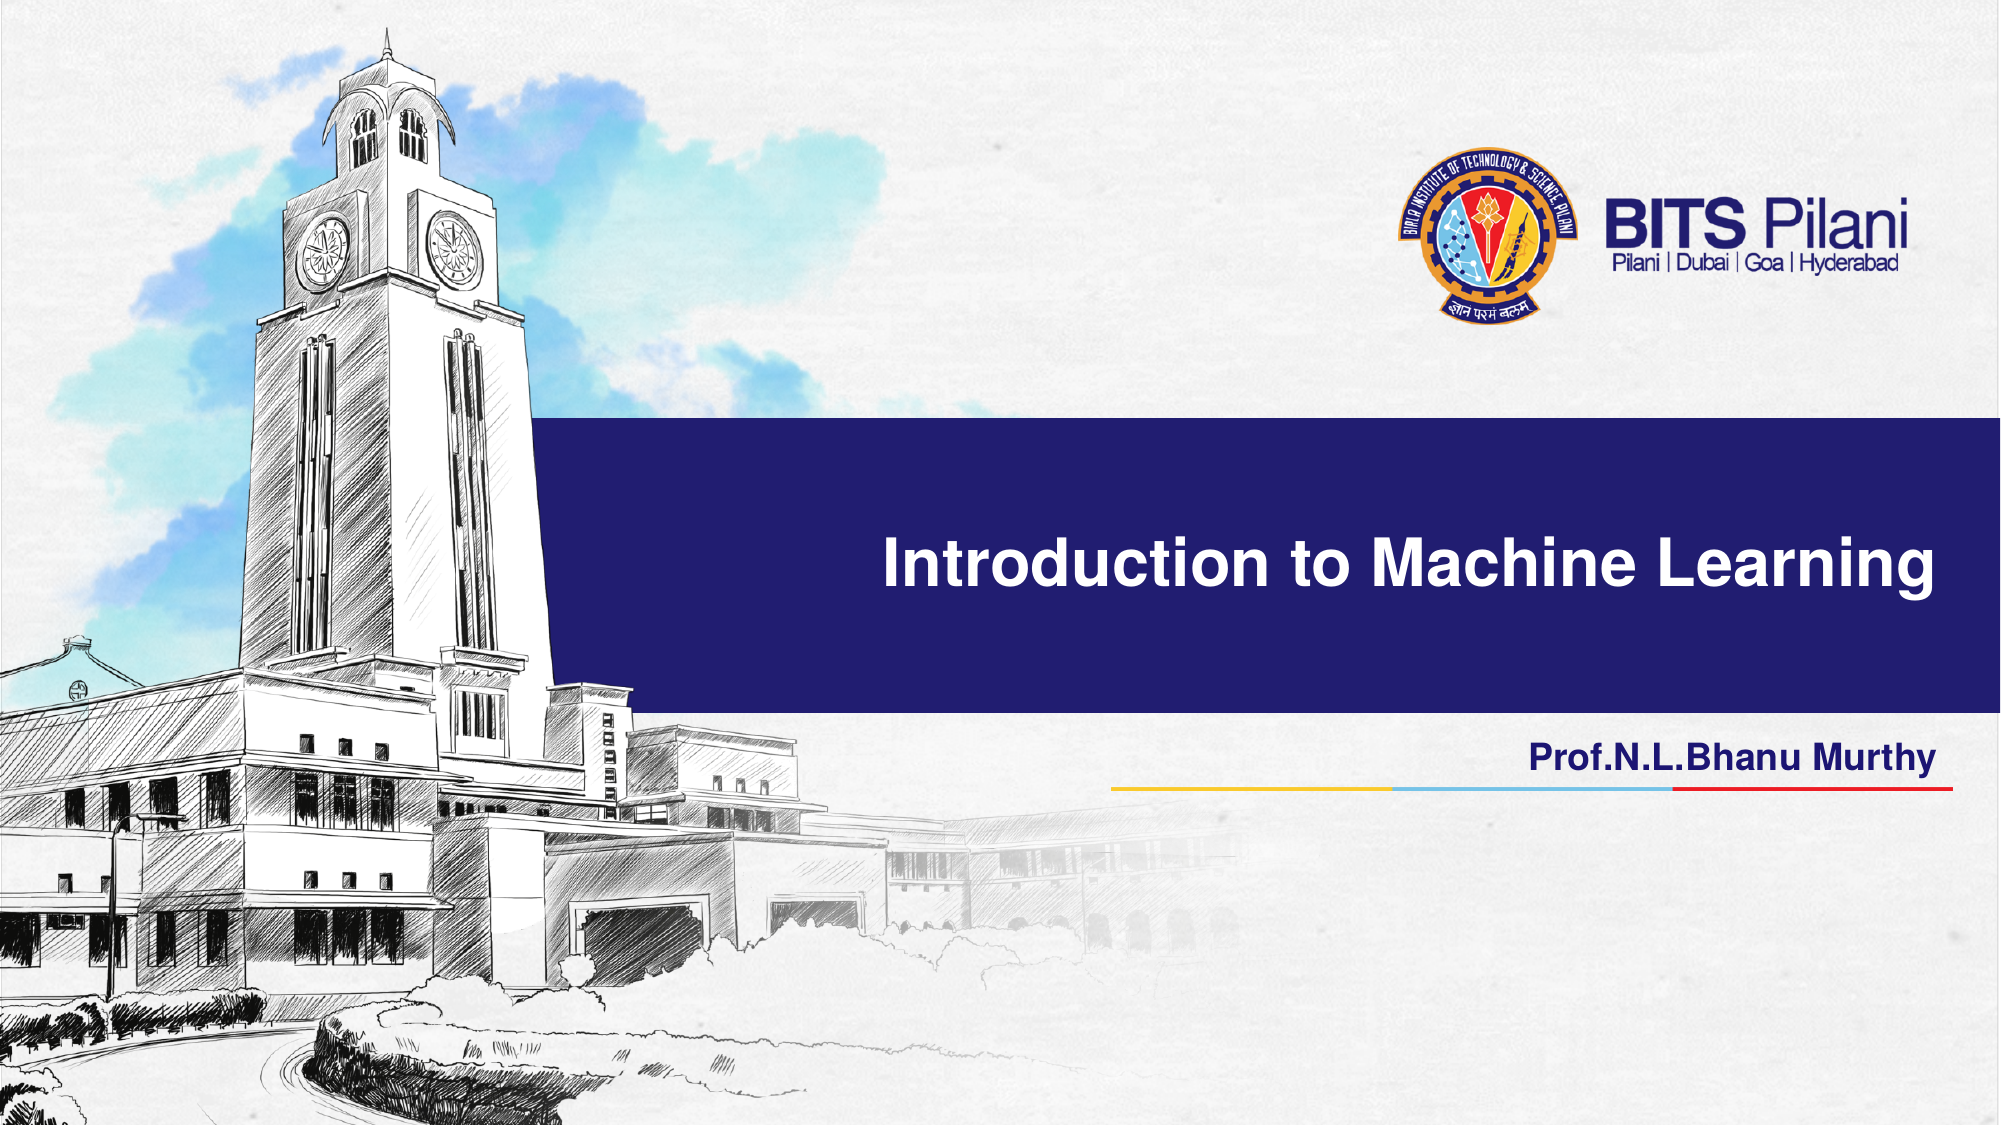

# Introduction to Machine Learning
Prof.N.L.Bhanu Murthy